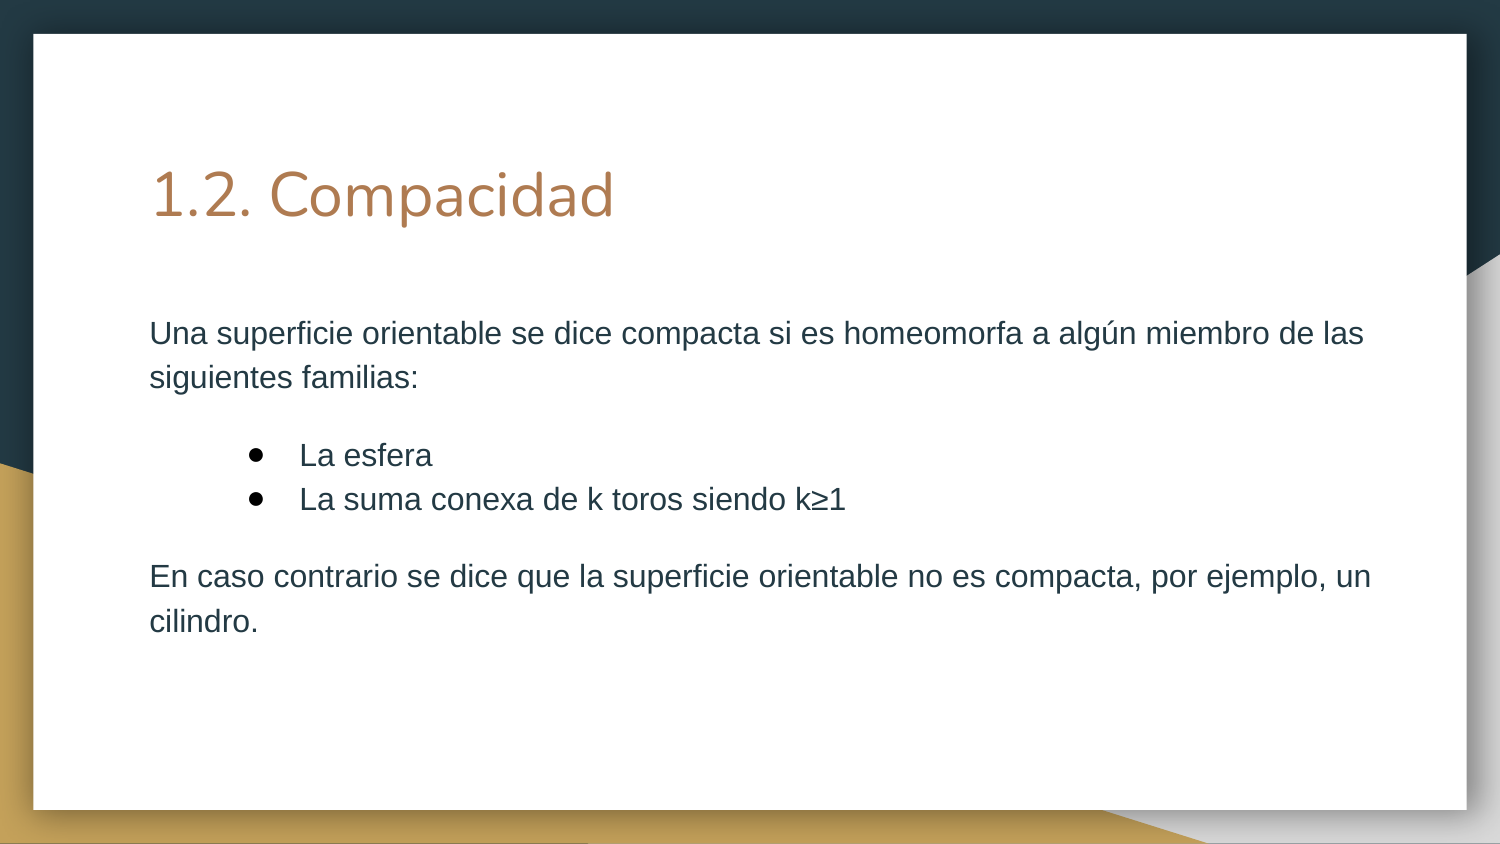

# 1.2. Compacidad

Una superficie orientable se dice compacta si es homeomorfa a algún miembro de las siguientes familias:
La esfera
La suma conexa de k toros siendo k≥1
En caso contrario se dice que la superficie orientable no es compacta, por ejemplo, un cilindro.